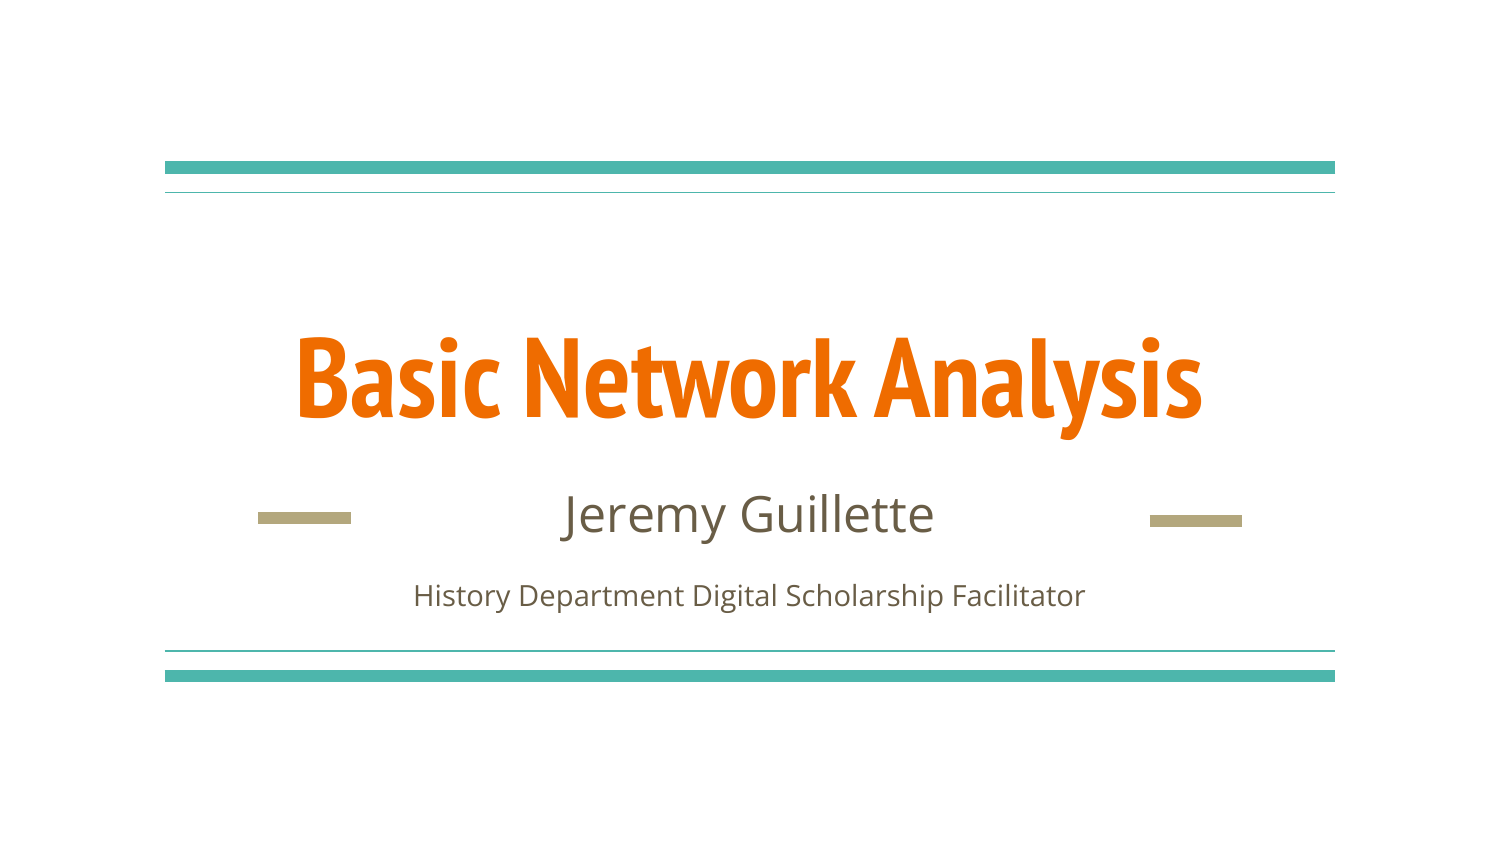

# Basic Network Analysis
Jeremy Guillette

History Department Digital Scholarship Facilitator